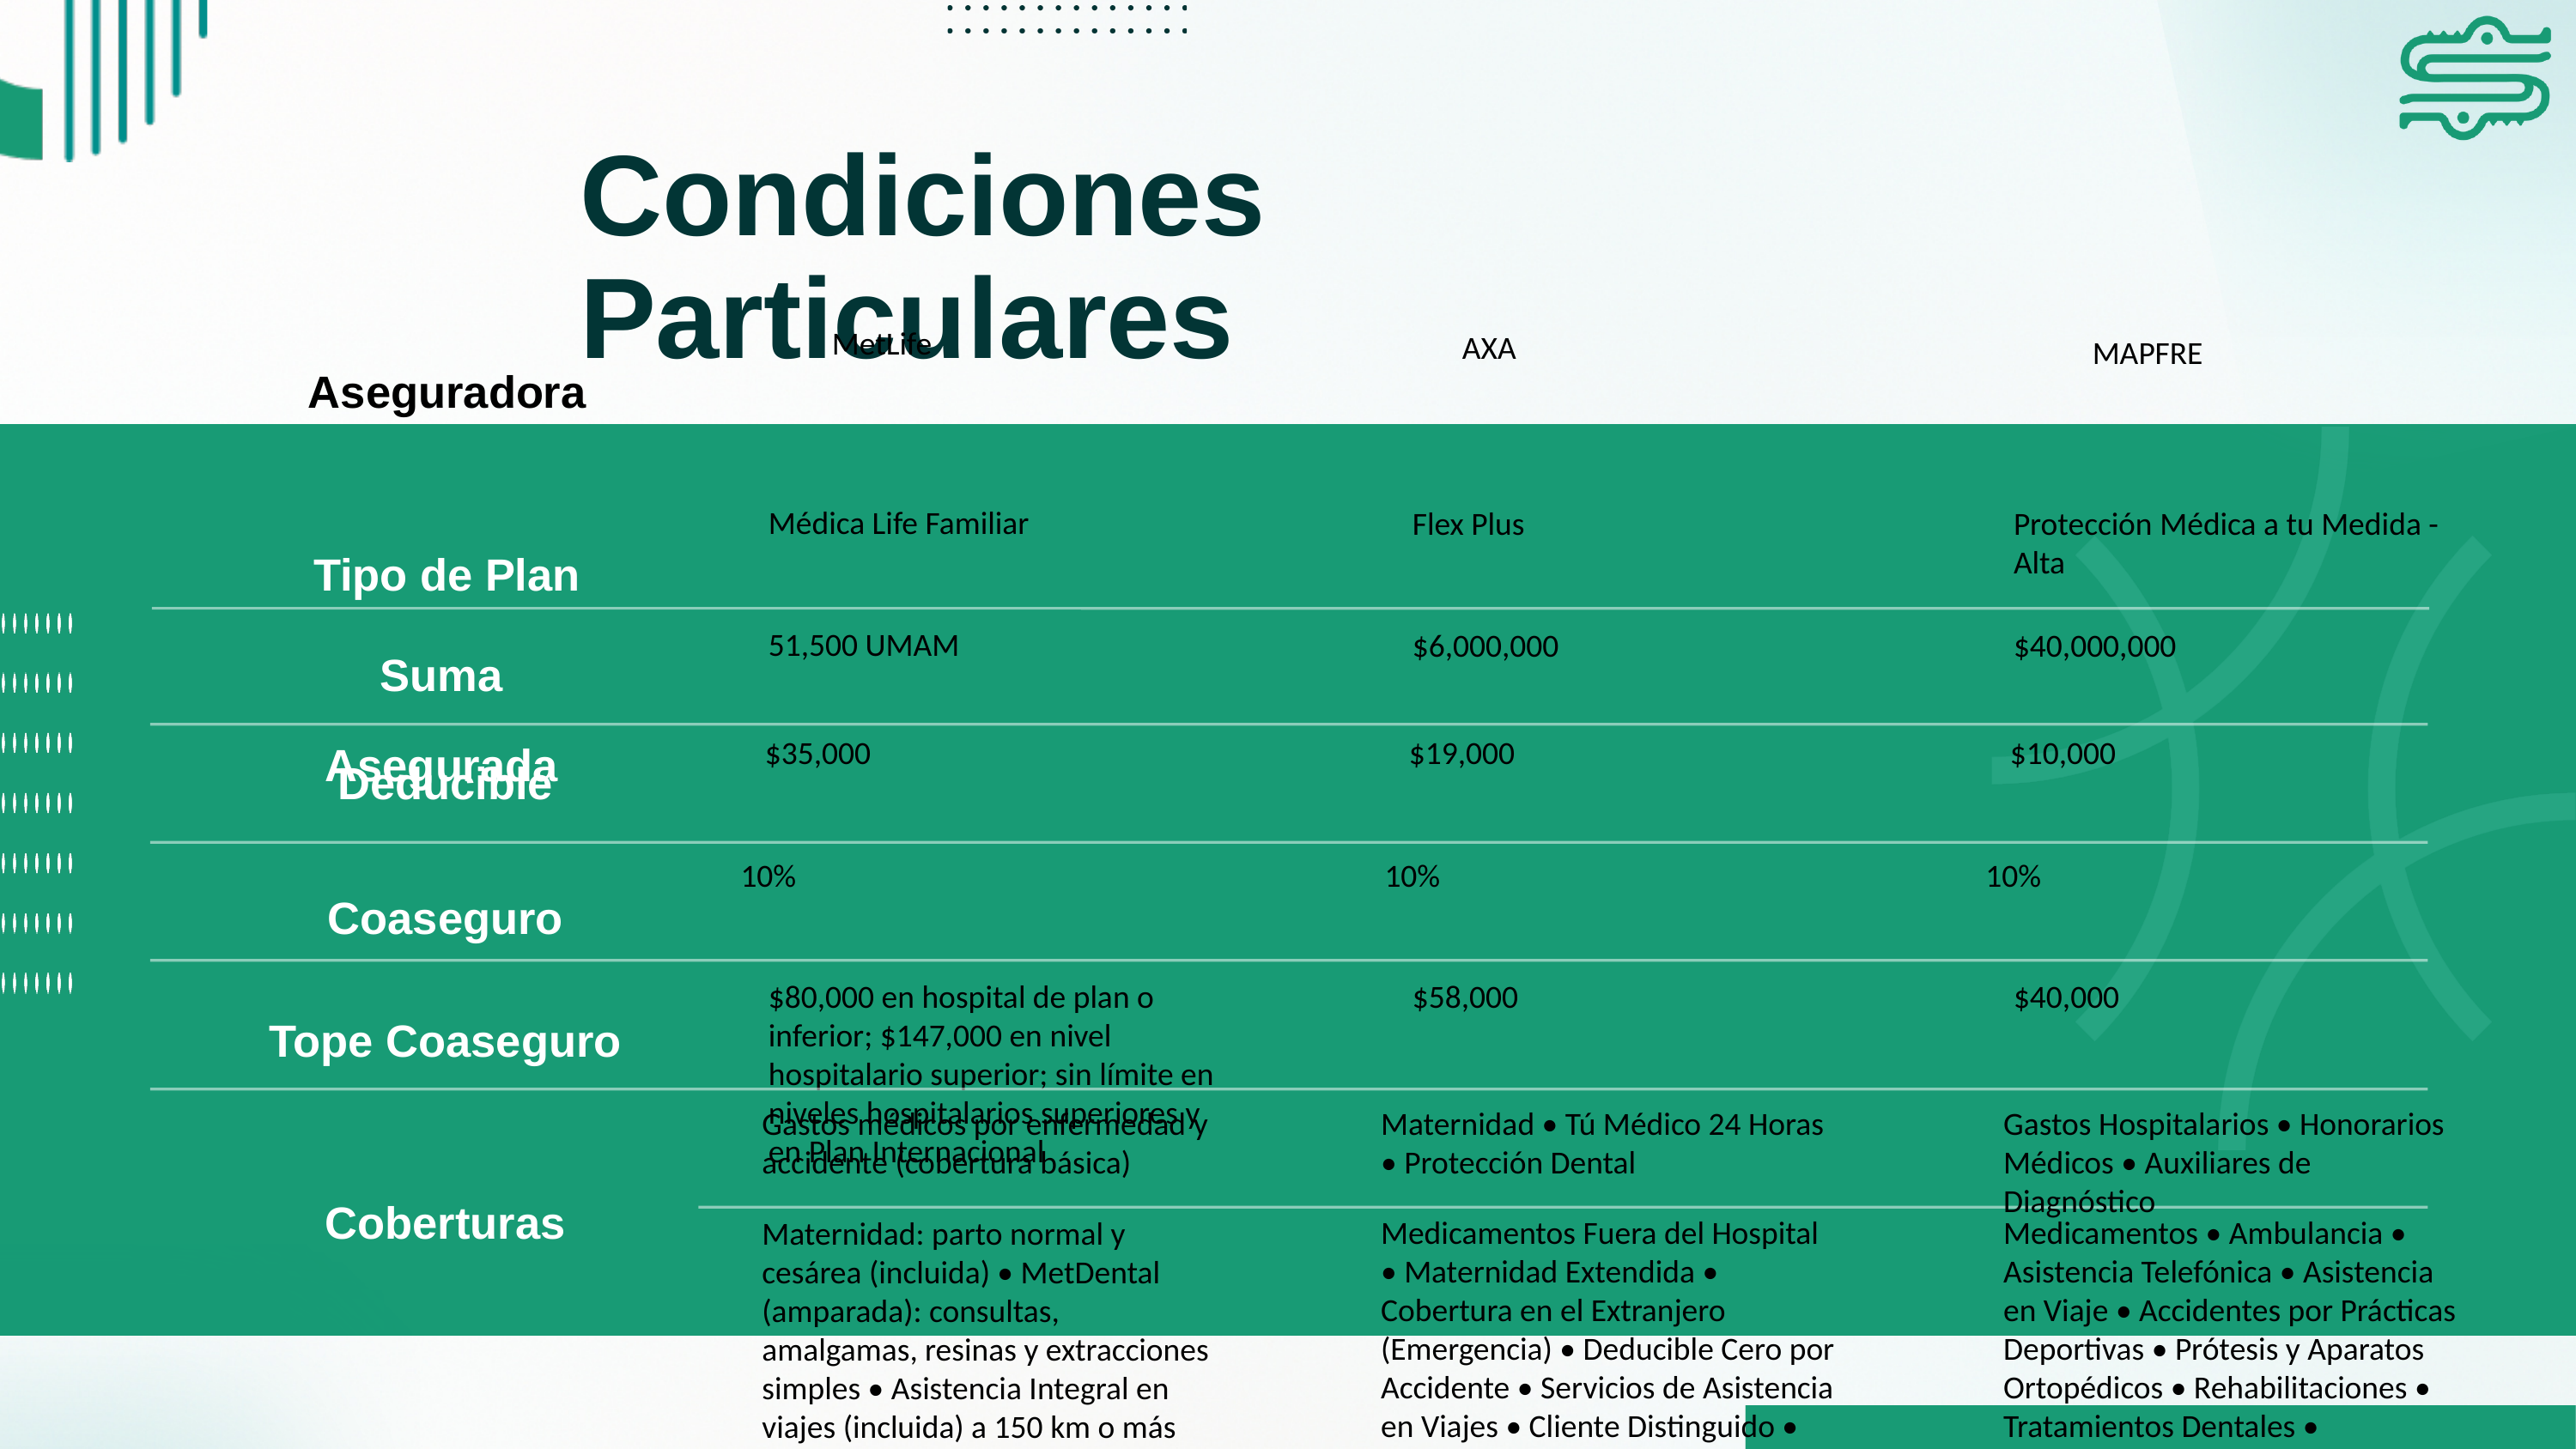

Condiciones Particulares

MetLife
Aseguradora
AXA
MAPFRE

Médica Life Familiar
Flex Plus
Protección Médica a tu Medida - Alta
Tipo de Plan

Suma Asegurada
51,500 UMAM
$6,000,000
$40,000,000
Deducible

$35,000
$19,000
$10,000

Coaseguro
10%
10%
10%

Tope Coaseguro
$80,000 en hospital de plan o inferior; $147,000 en nivel hospitalario superior; sin límite en niveles hospitalarios superiores y en Plan Internacional
$58,000
$40,000

Maternidad • Tú Médico 24 Horas • Protección Dental
Gastos Hospitalarios • Honorarios Médicos • Auxiliares de Diagnóstico
Gastos médicos por enfermedad y accidente (cobertura básica)
Coberturas

Medicamentos Fuera del Hospital • Maternidad Extendida • Cobertura en el Extranjero (Emergencia) • Deducible Cero por Accidente • Servicios de Asistencia en Viajes • Cliente Distinguido • Cobertura Nacional • Planmed Intermedio
Medicamentos • Ambulancia • Asistencia Telefónica • Asistencia en Viaje • Accidentes por Prácticas Deportivas • Prótesis y Aparatos Ortopédicos • Rehabilitaciones • Tratamientos Dentales • Tratamientos Reconstructivos y Estéticos • Complicaciones de Gastos No Cubiertos • Procedimientos de Vanguardia • Recaídas por Padecimientos Preexistentes Declarados • Recaídas por Padecimientos Preexistentes No Declarados • Homeopatía, Quiropráctica y Acupuntura • Psiquiatra y Psicólogo
Maternidad: parto normal y cesárea (incluida) • MetDental (amparada): consultas, amalgamas, resinas y extracciones simples • Asistencia Integral en viajes (incluida) a 150 km o más de la residencia o en otro país • Emergencia en el extranjero (amparada): sin coaseguro; deducible USD $100; SA hasta USD $100,000 o conversión de la SA básica • Incremento en suma asegurada (amparada): +25,500 UMAM • Reducción de deducible por accidente (amparada): cubre en exceso de $2,000 hasta $100,000